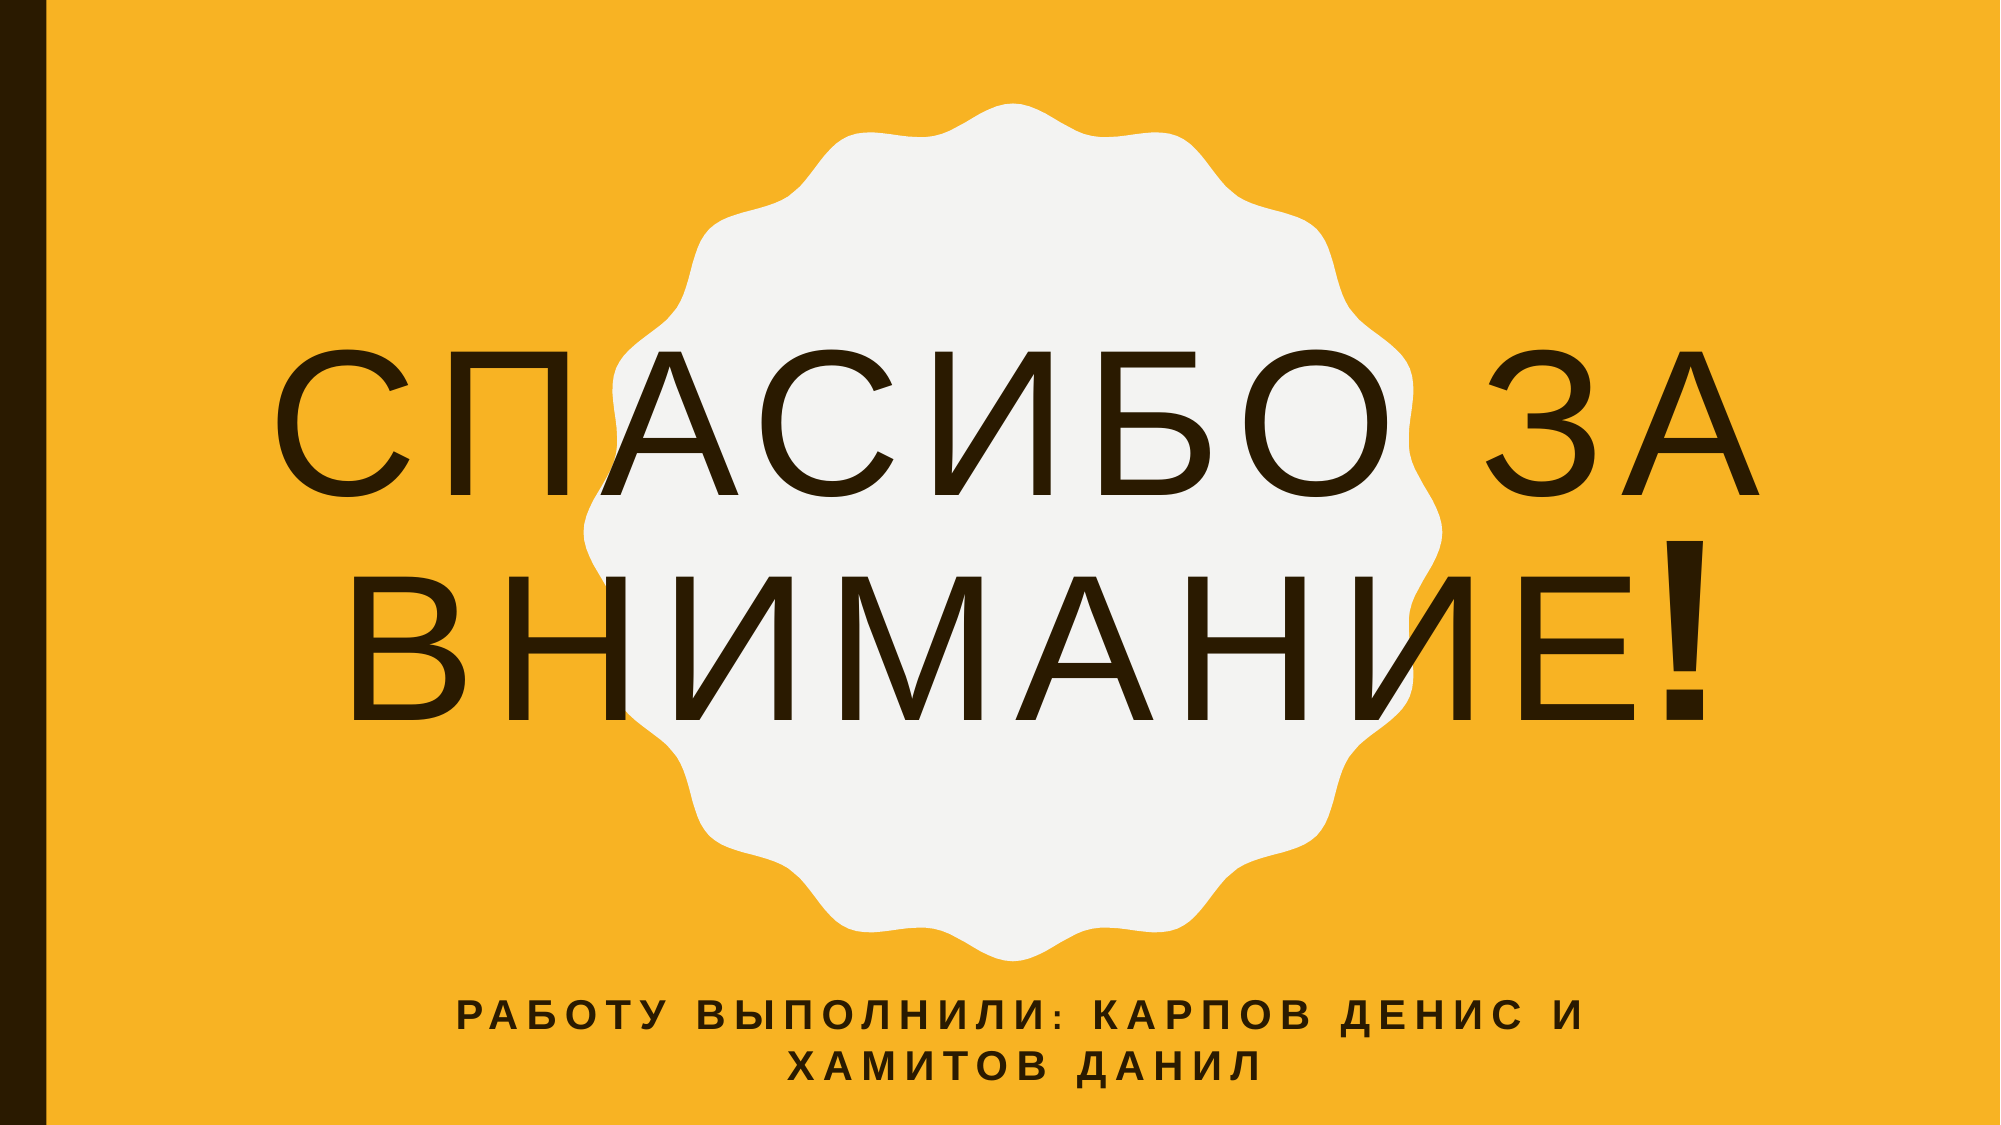

# Спасибо за внимание!
Работу выполнили: карпов денис и хамитов данил